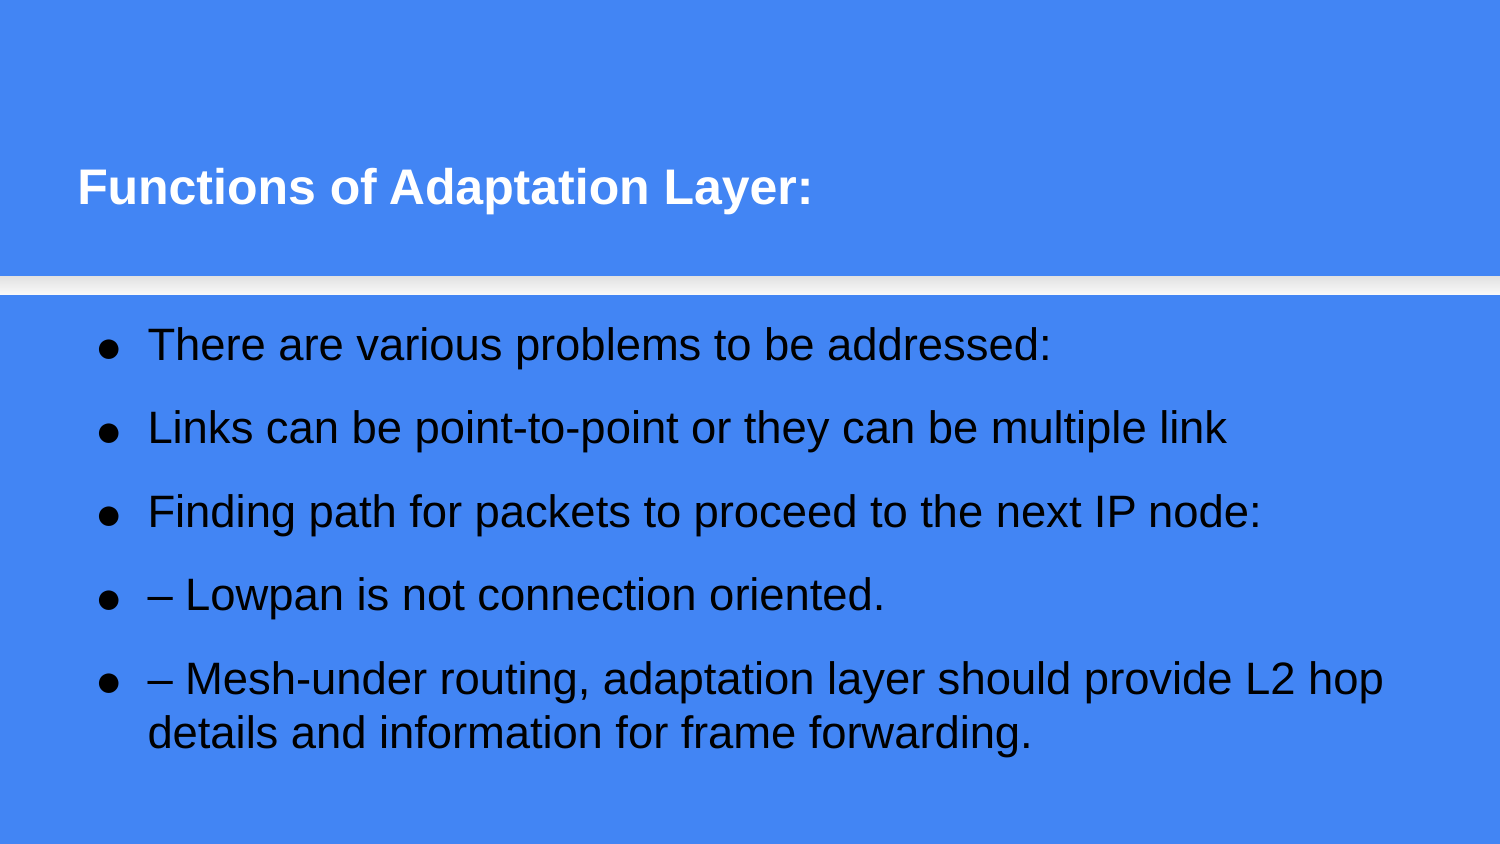

Functions of Adaptation Layer:
There are various problems to be addressed:
Links can be point-to-point or they can be multiple link
Finding path for packets to proceed to the next IP node:
– Lowpan is not connection oriented.
– Mesh-under routing, adaptation layer should provide L2 hop details and information for frame forwarding.